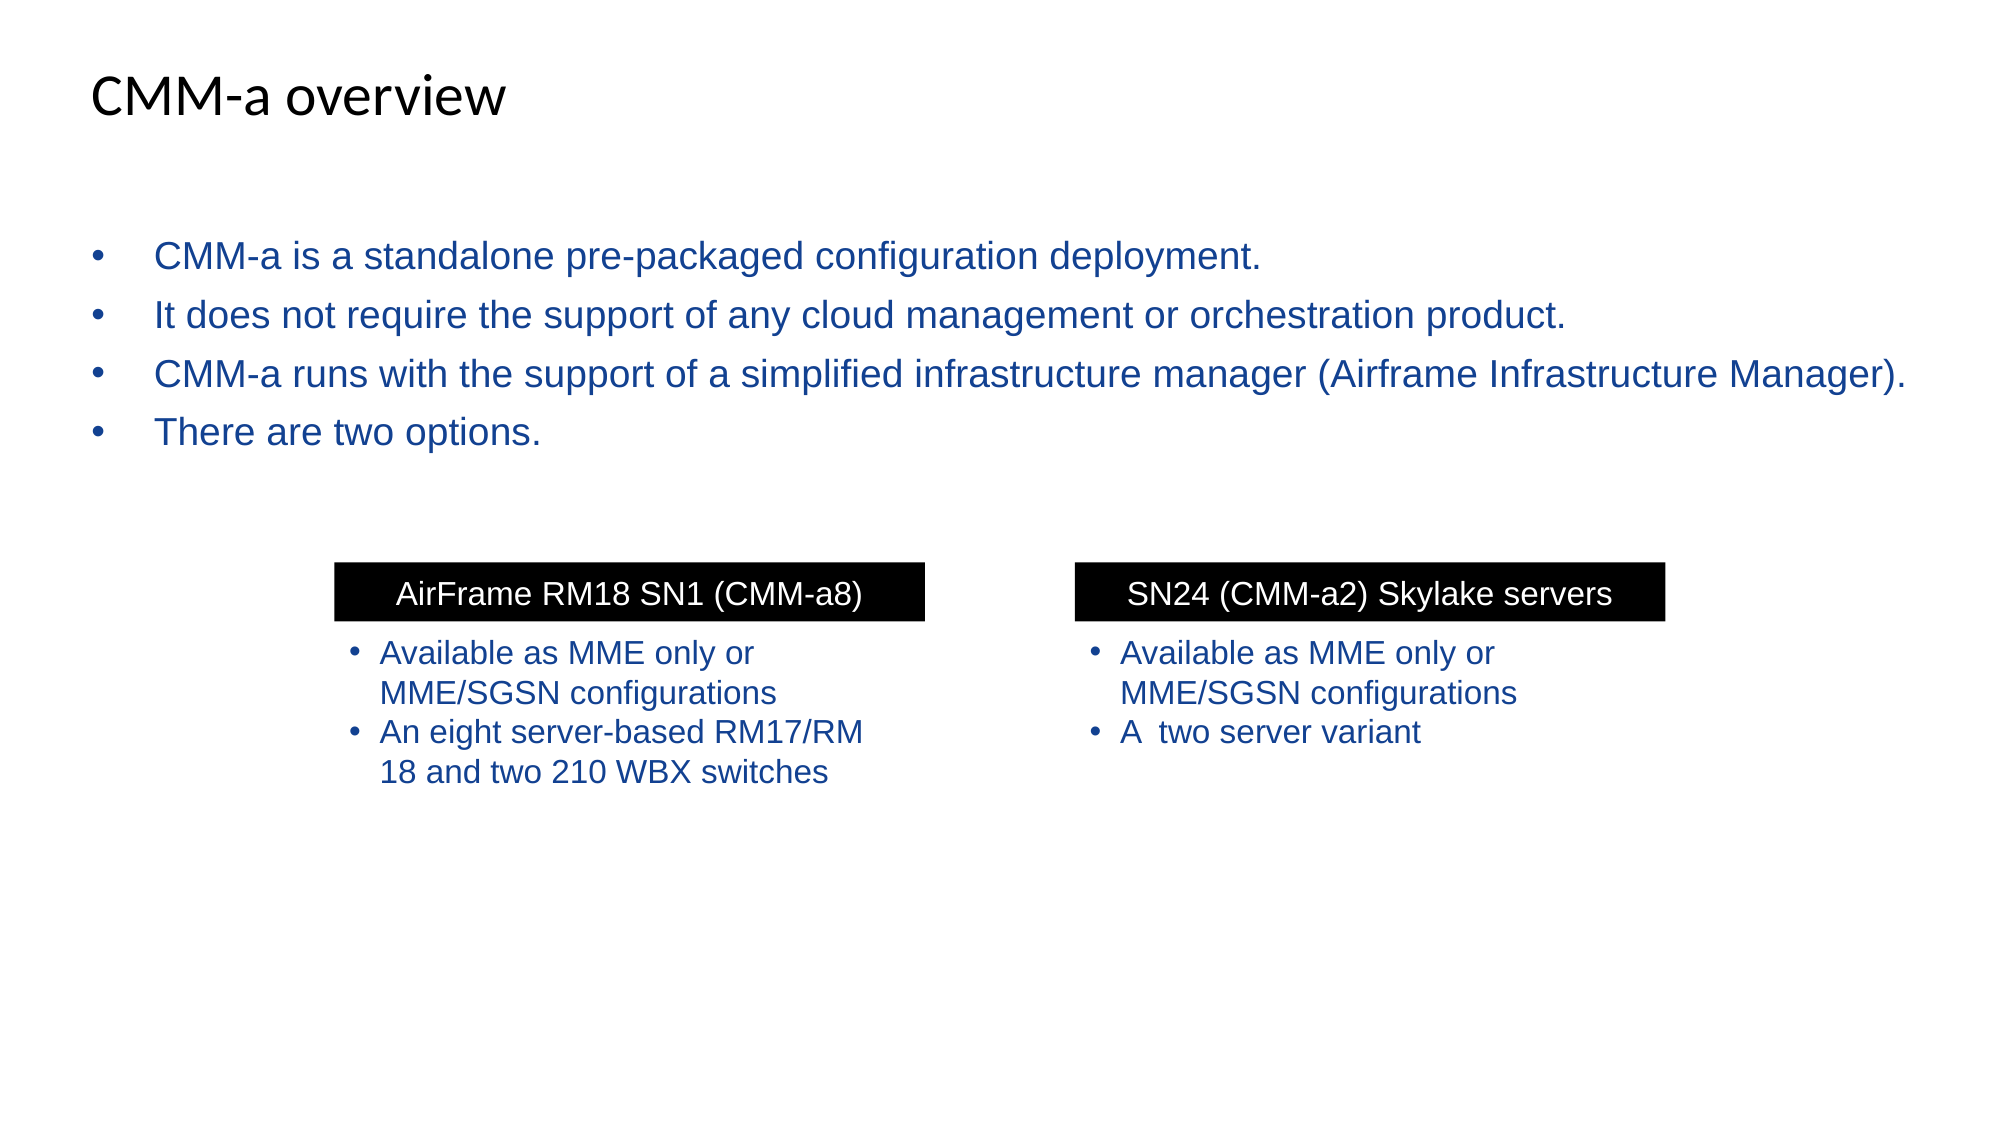

# CMM-a overview
CMM-a is a standalone pre-packaged configuration deployment.
It does not require the support of any cloud management or orchestration product.
CMM-a runs with the support of a simplified infrastructure manager (Airframe Infrastructure Manager).
There are two options.
AirFrame RM18 SN1 (CMM-a8)
SN24 (CMM-a2) Skylake servers
Available as MME only or MME/SGSN configurations
An eight server-based RM17/RM 18 and two 210 WBX switches
Available as MME only or MME/SGSN configurations
A  two server variant